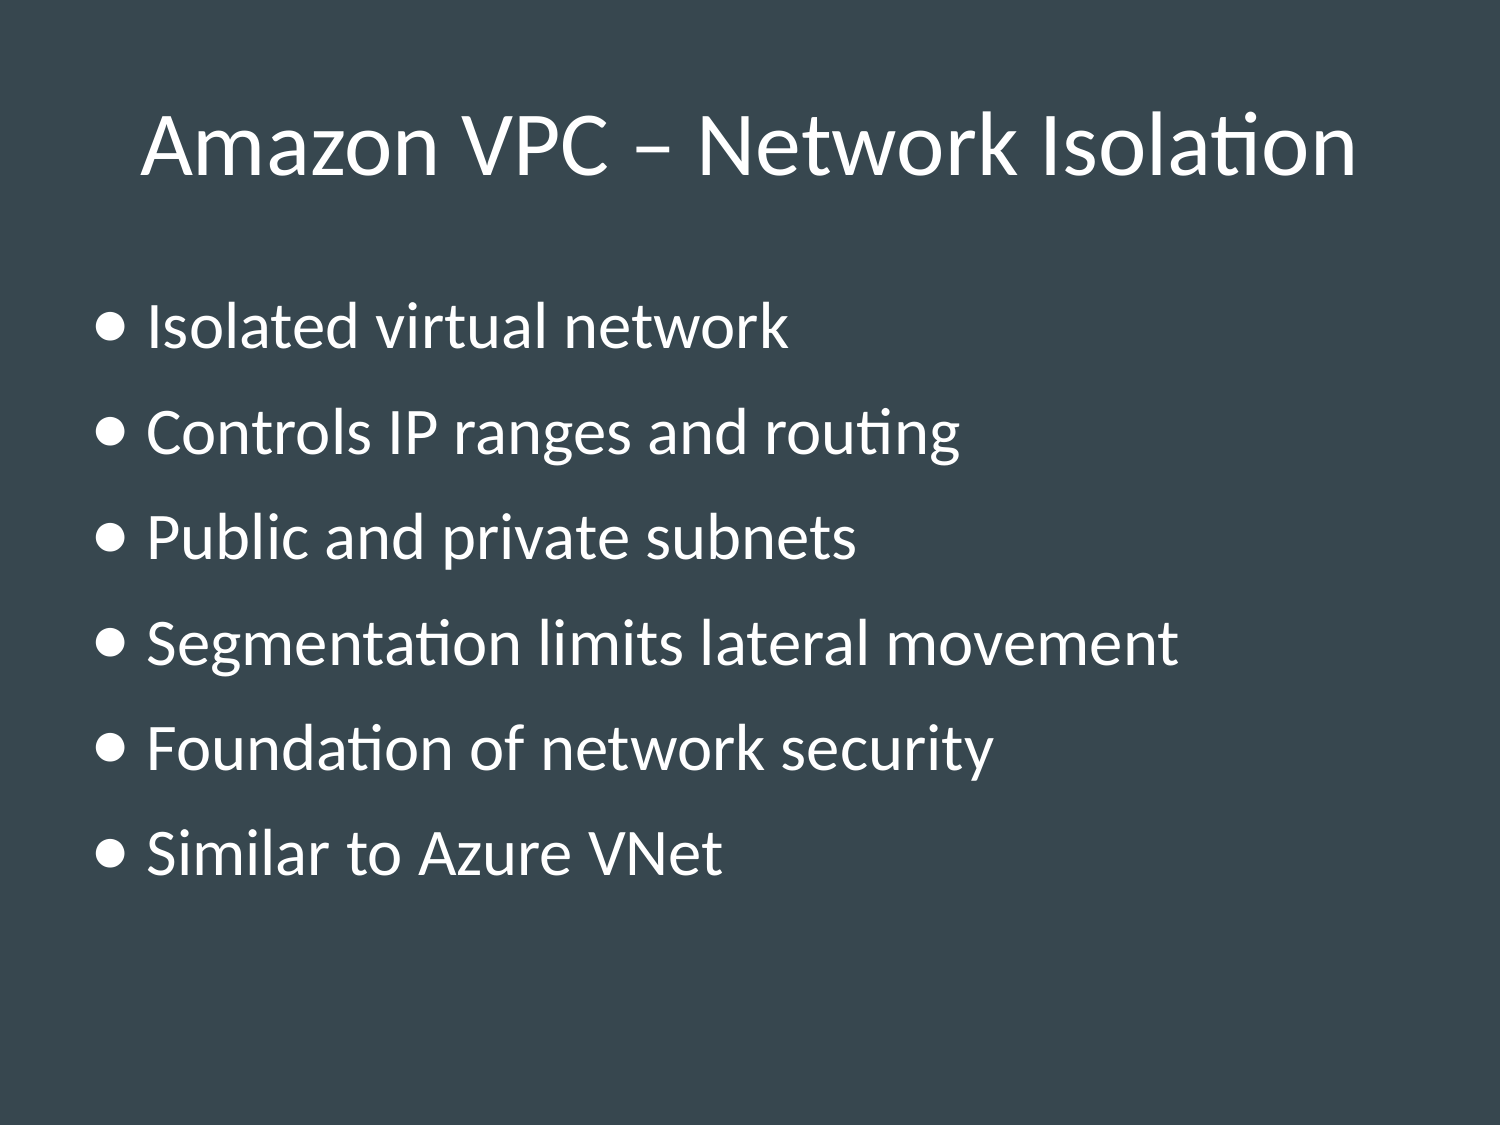

# Amazon VPC – Network Isolation
Isolated virtual network
Controls IP ranges and routing
Public and private subnets
Segmentation limits lateral movement
Foundation of network security
Similar to Azure VNet